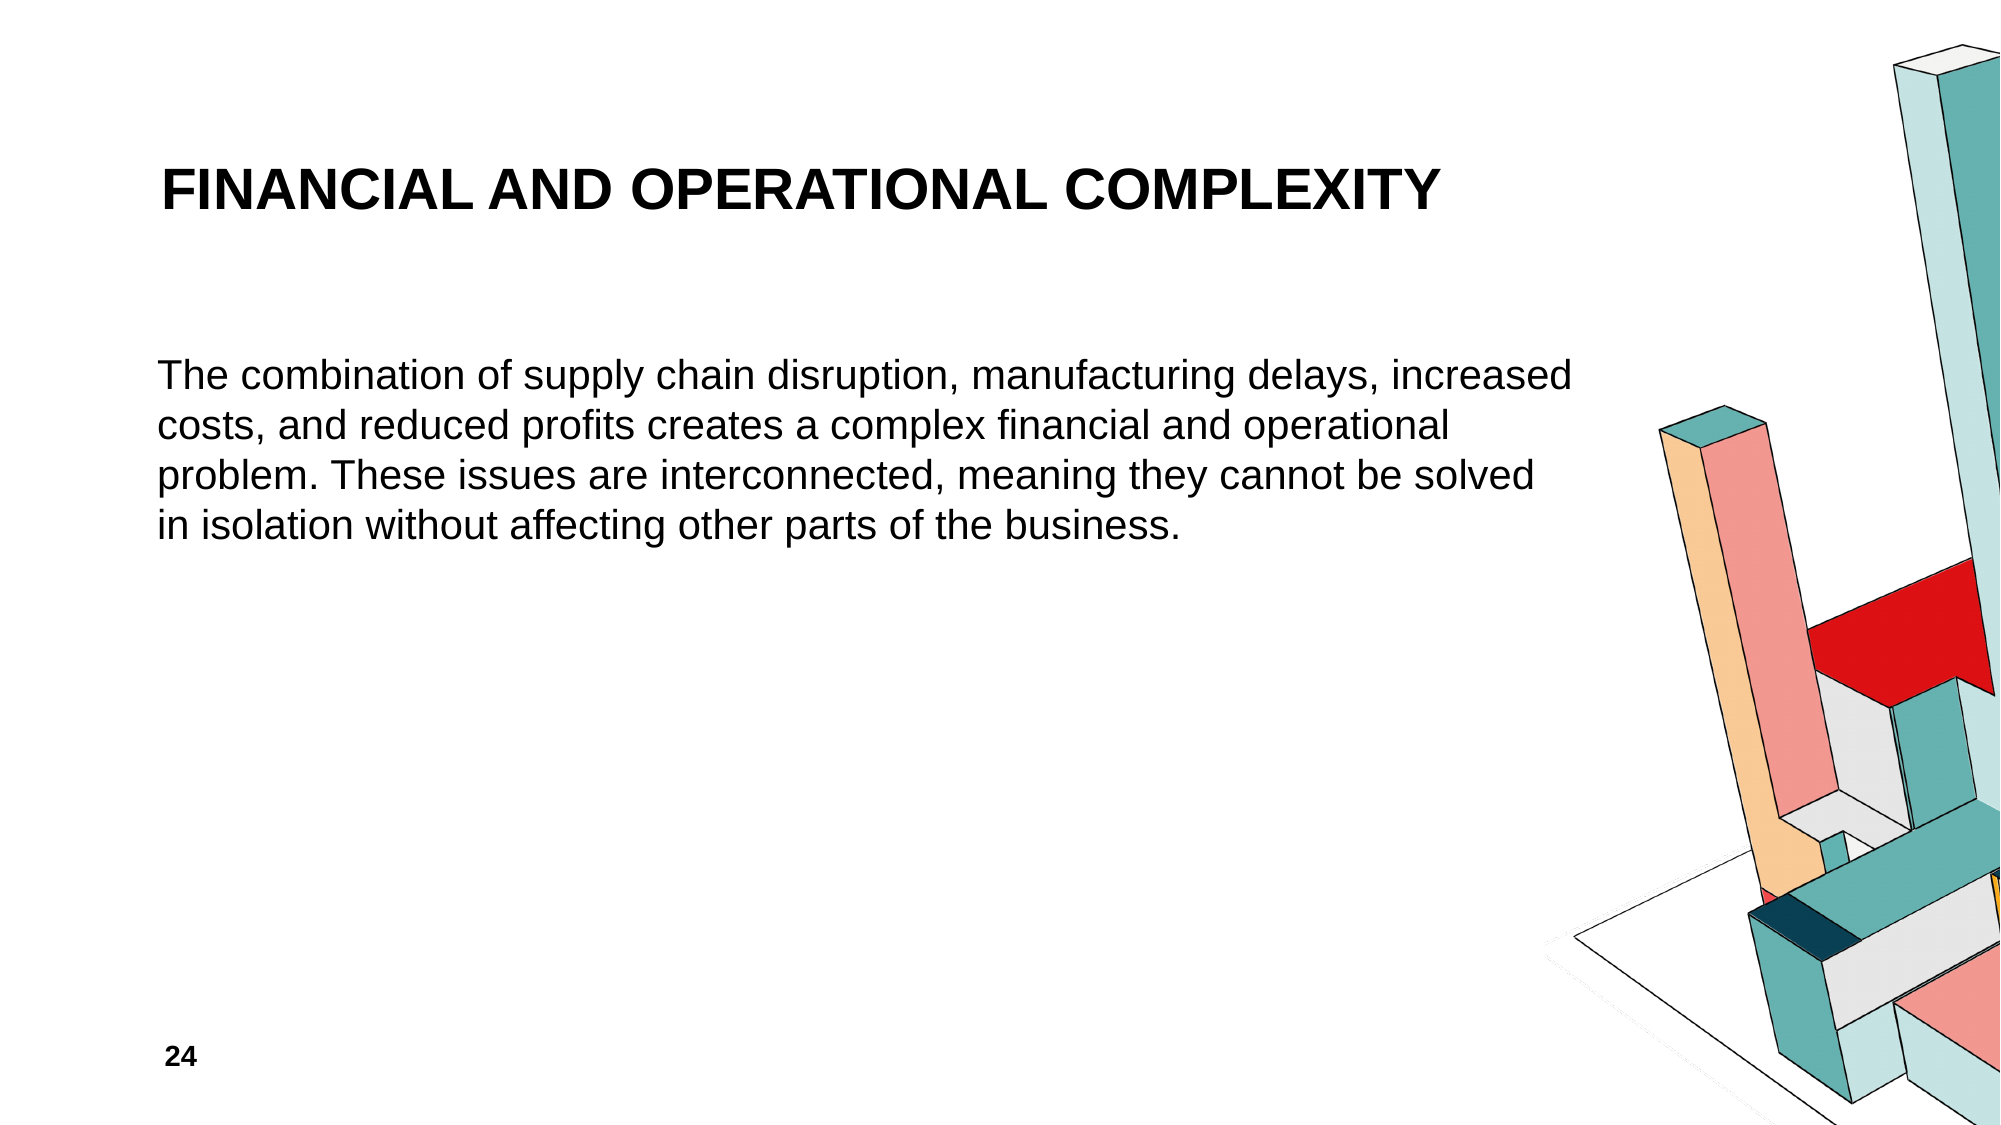

# Financial and Operational Complexity
The combination of supply chain disruption, manufacturing delays, increased costs, and reduced profits creates a complex financial and operational problem. These issues are interconnected, meaning they cannot be solved in isolation without affecting other parts of the business.
24